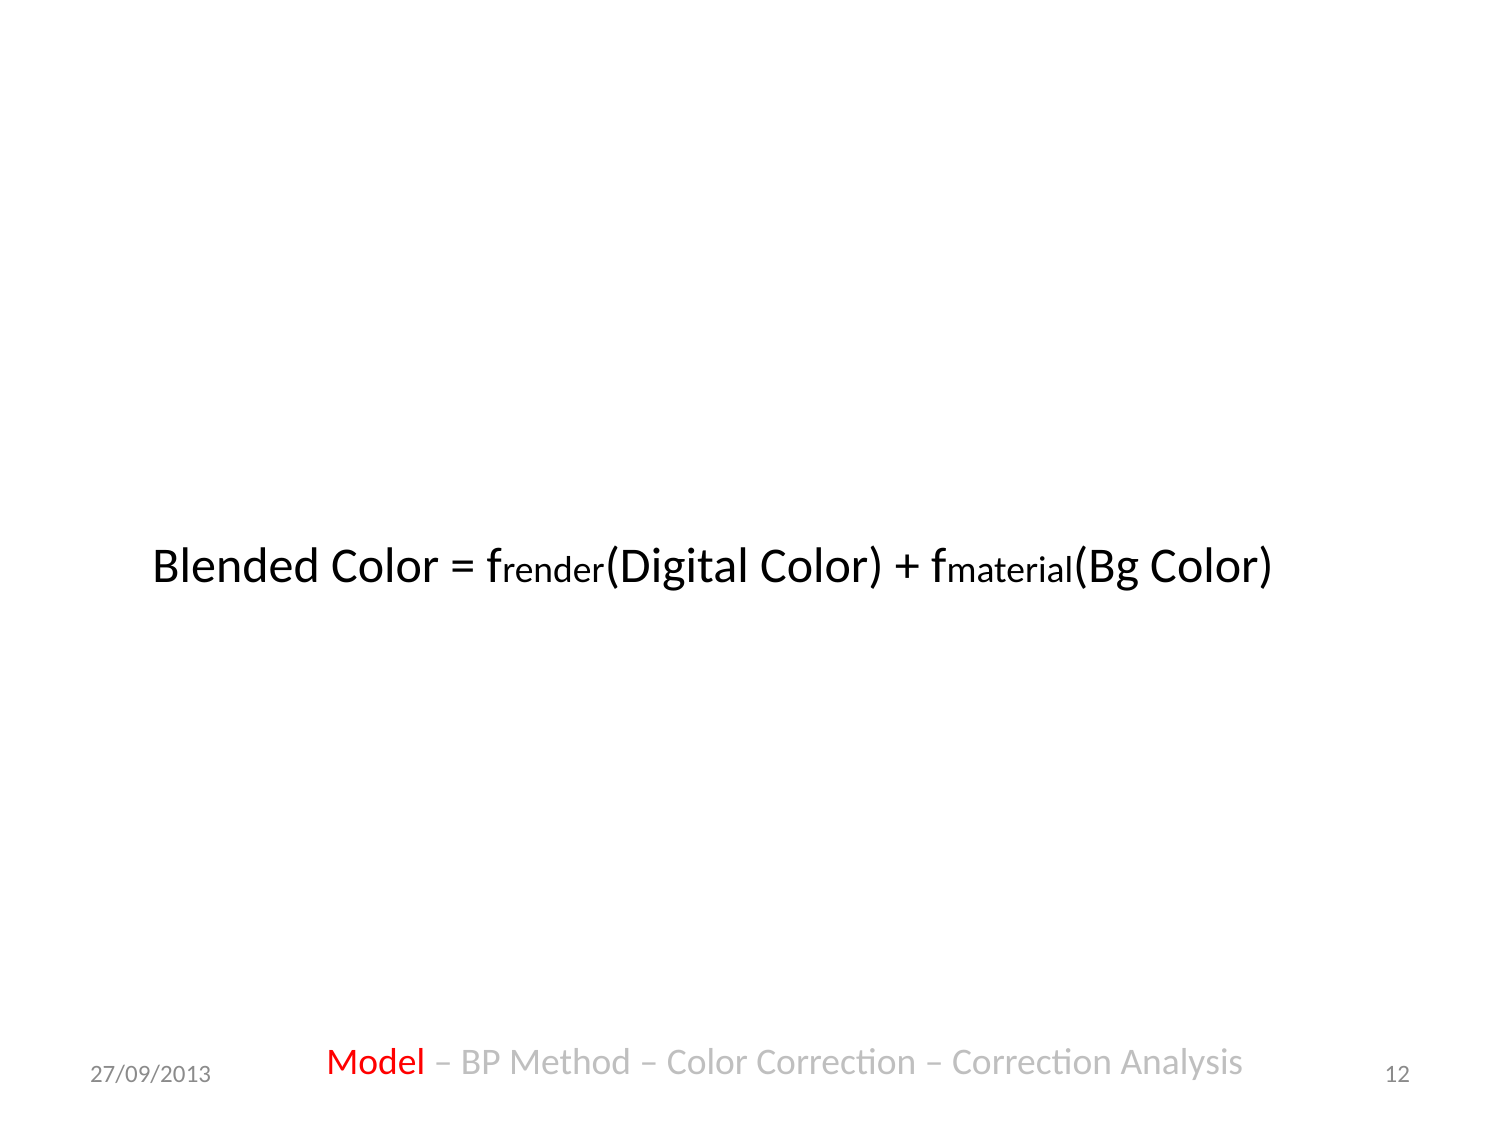

Blended Color = frender(Digital Color) + fmaterial(Bg Color)
Model – BP Method – Color Correction – Correction Analysis
27/09/2013
12